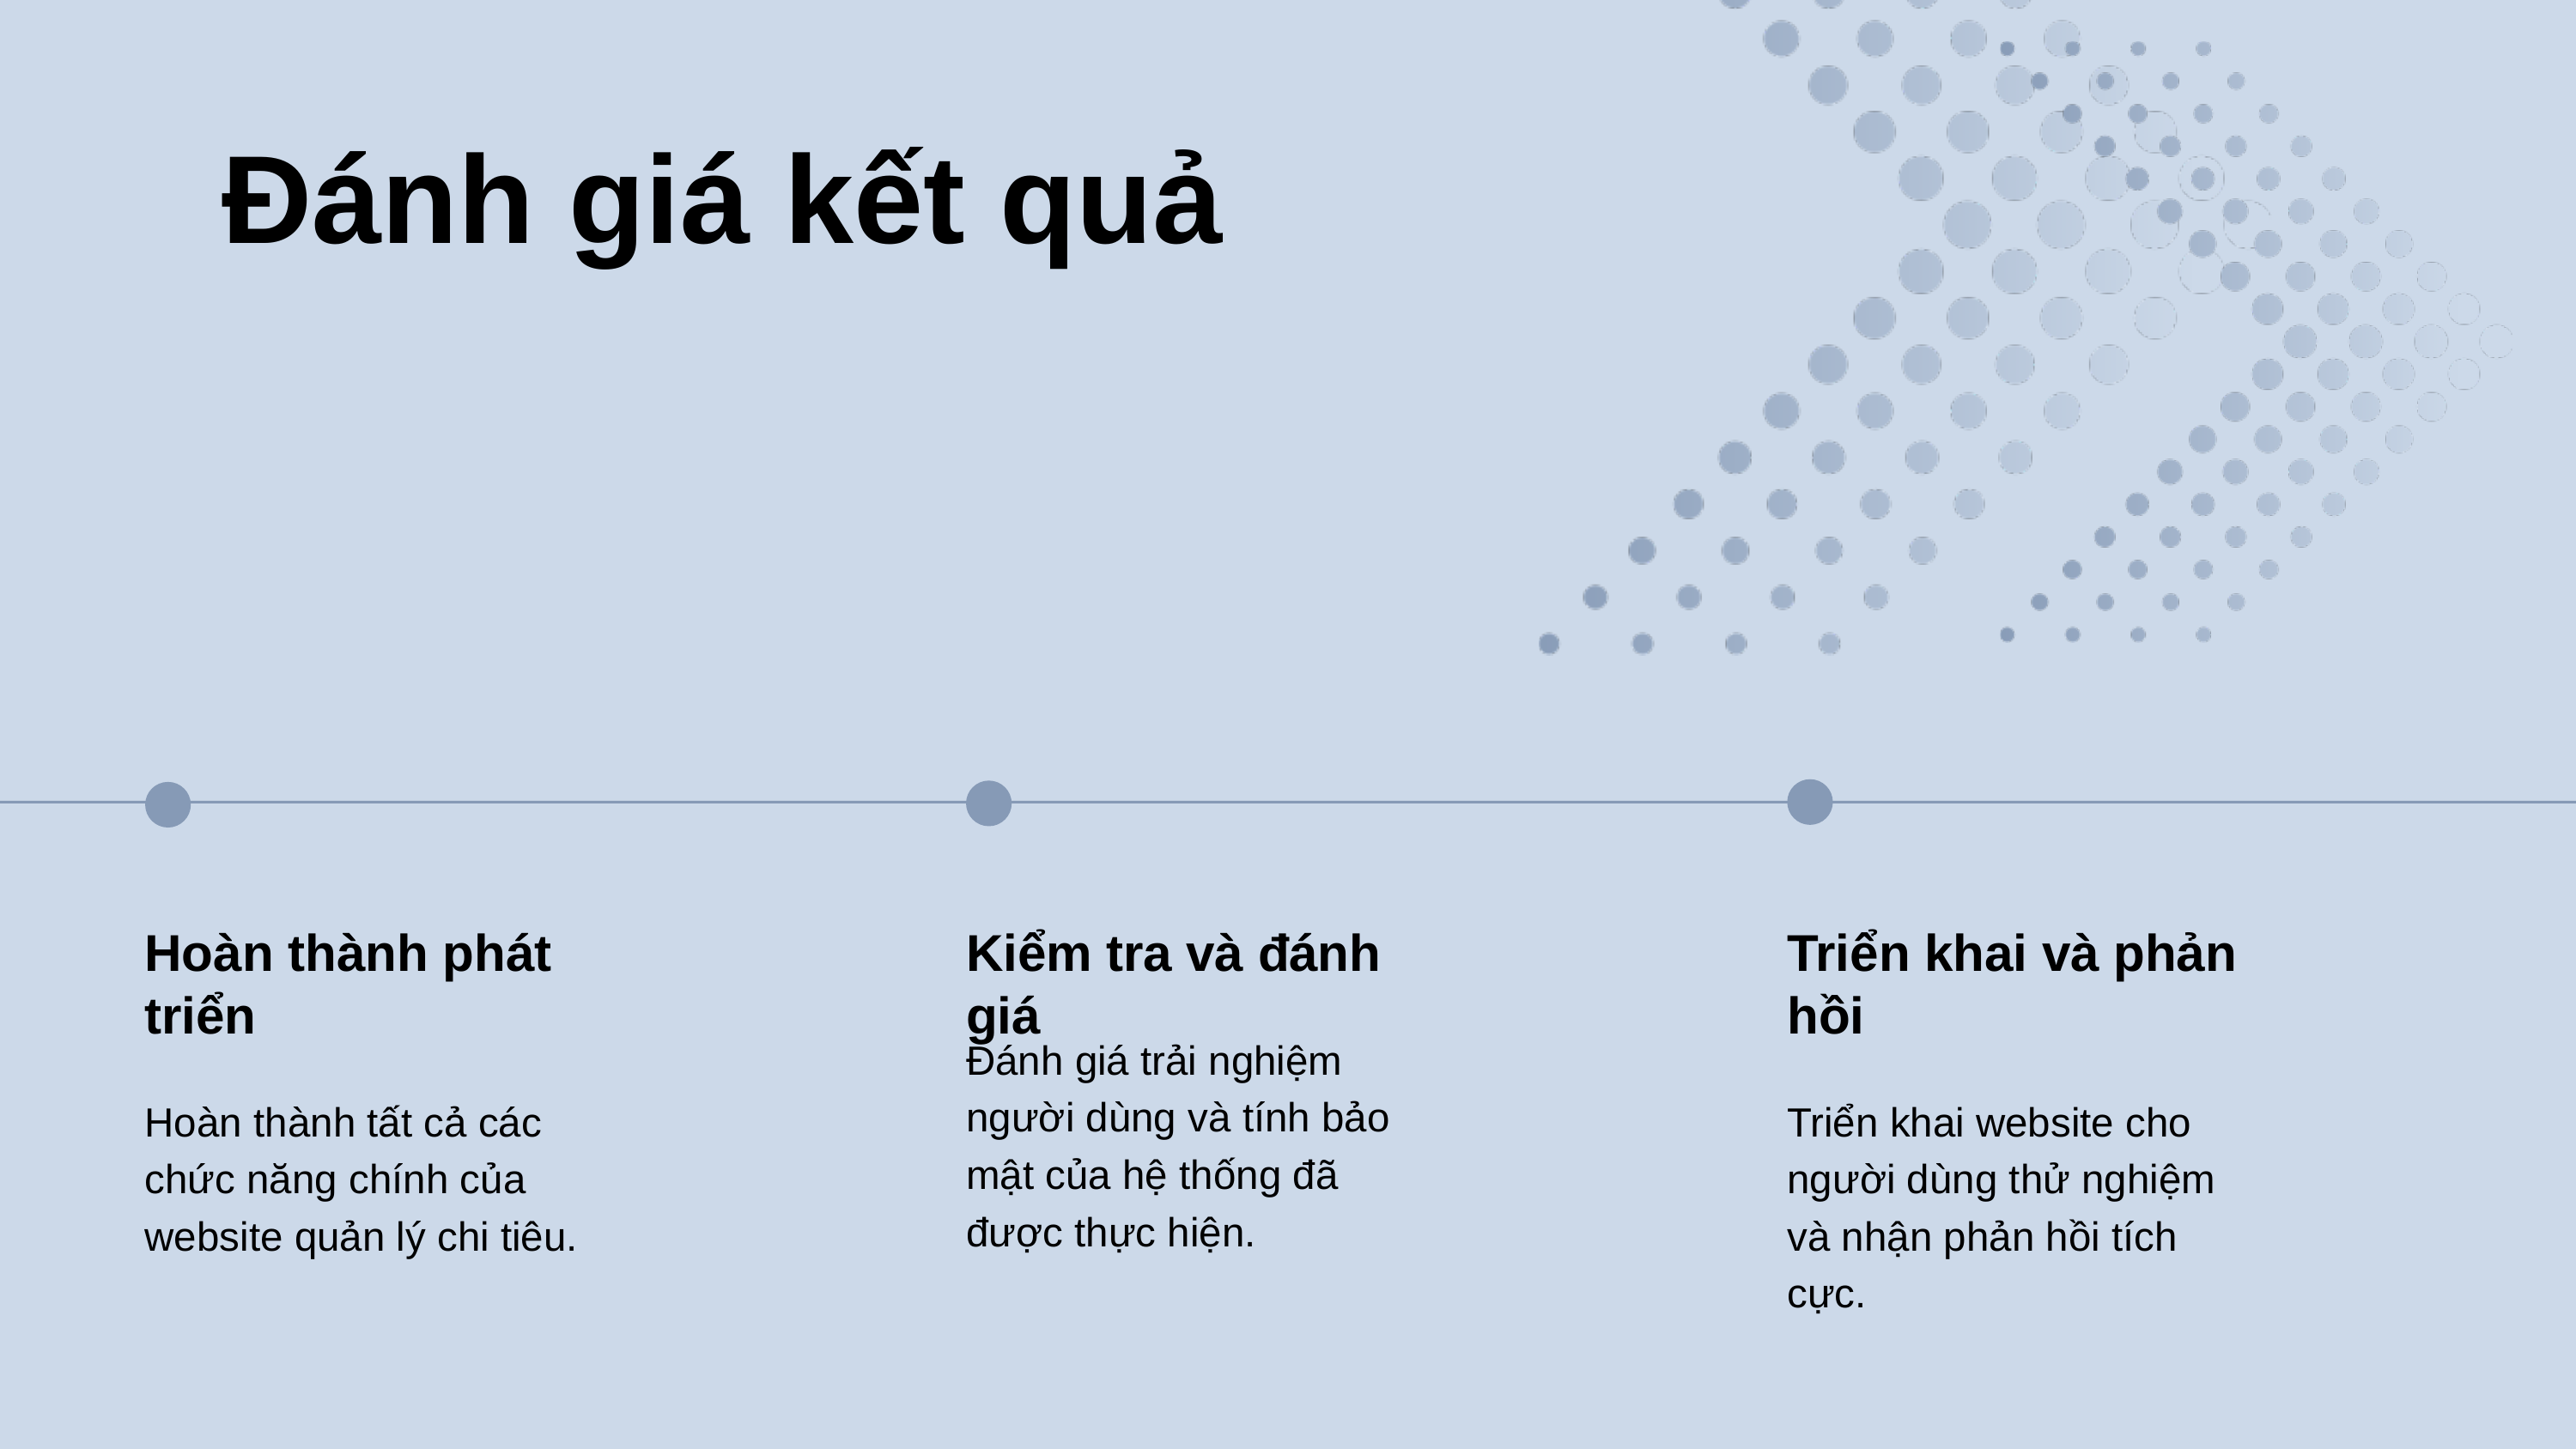

Đánh giá kết quả

Hoàn thành phát triển
Hoàn thành tất cả các chức năng chính của website quản lý chi tiêu.
Kiểm tra và đánh giá
Đánh giá trải nghiệm người dùng và tính bảo mật của hệ thống đã được thực hiện.
Triển khai và phản hồi
Triển khai website cho người dùng thử nghiệm và nhận phản hồi tích cực.